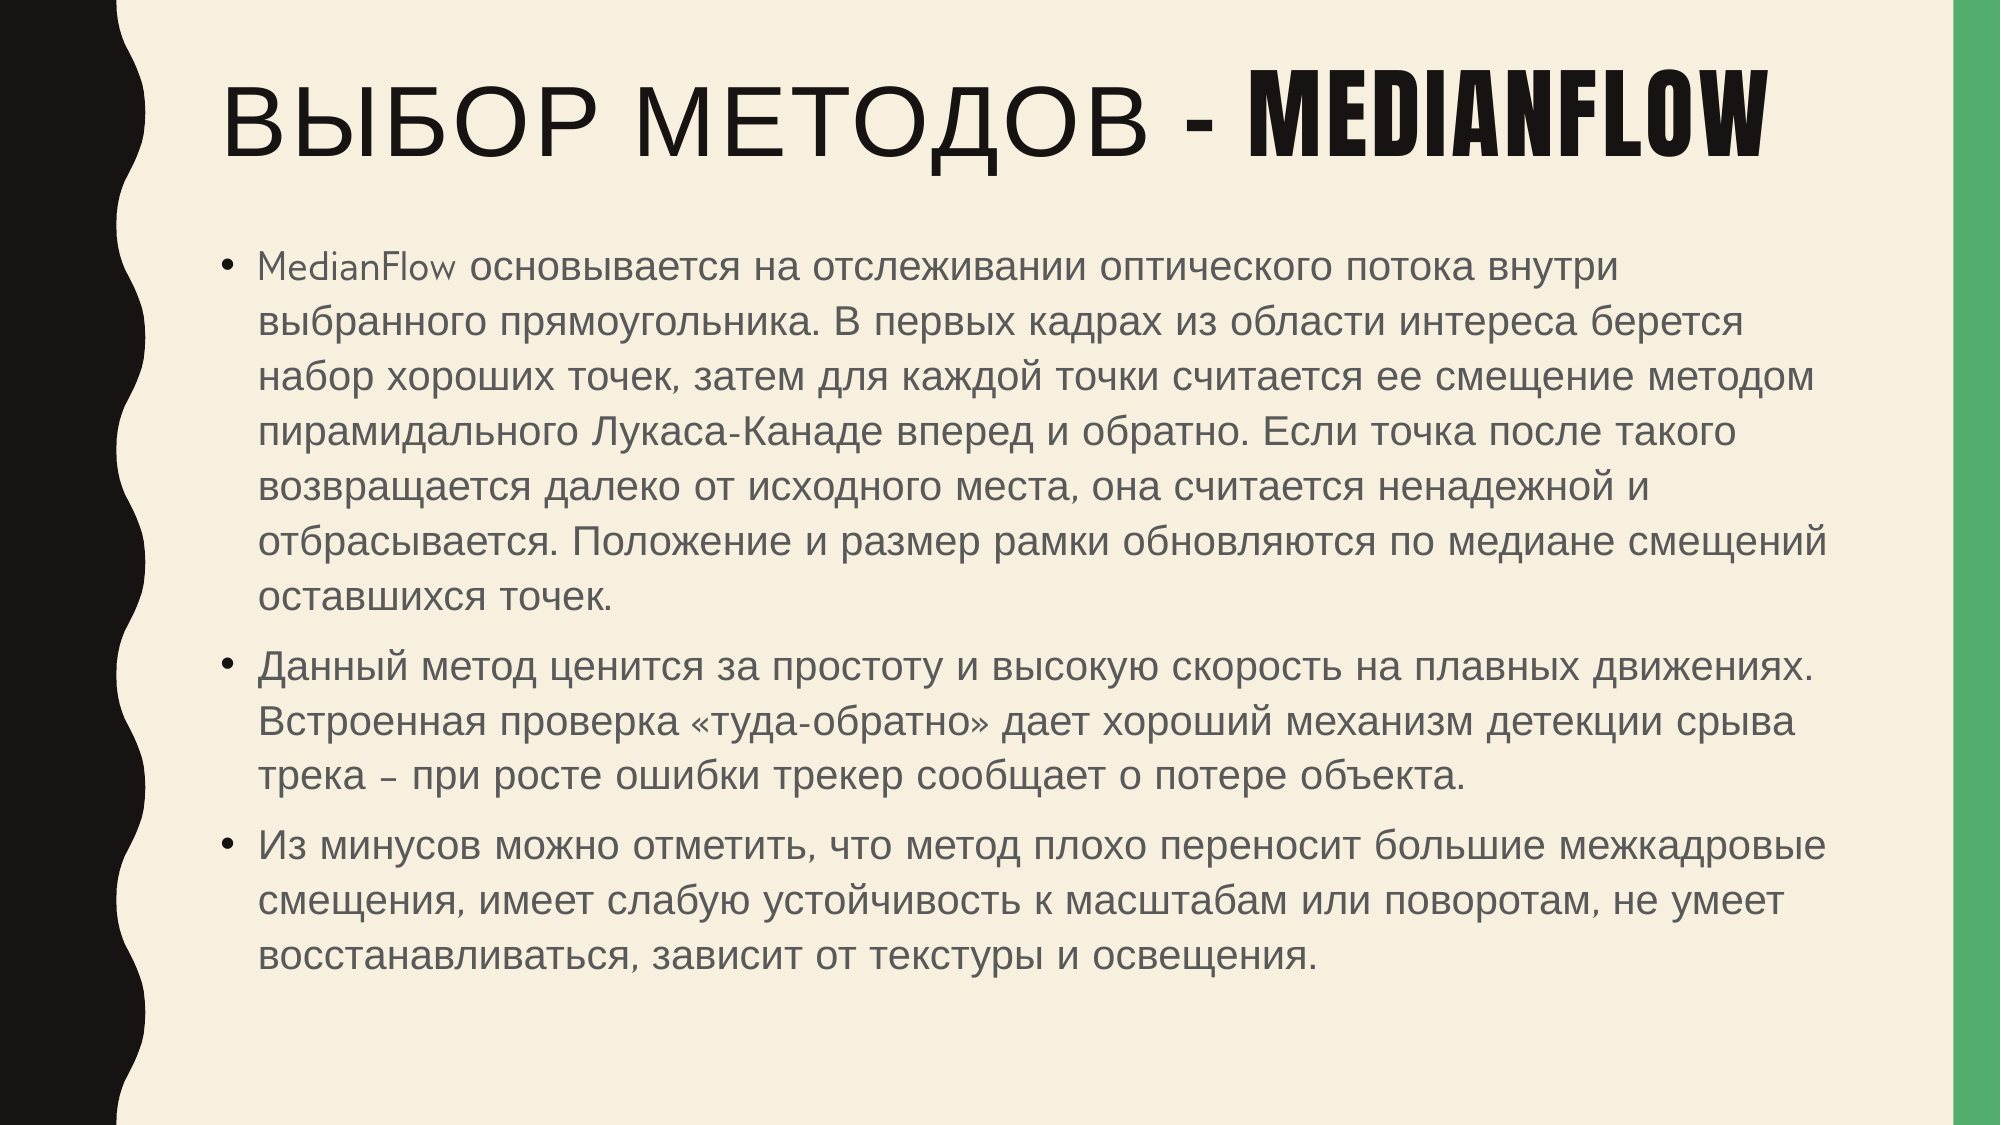

# Выбор методов - MedianFlow
MedianFlow основывается на отслеживании оптического потока внутри выбранного прямоугольника. В первых кадрах из области интереса берется набор хороших точек, затем для каждой точки считается ее смещение методом пирамидального Лукаса-Канаде вперед и обратно. Если точка после такого возвращается далеко от исходного места, она считается ненадежной и отбрасывается. Положение и размер рамки обновляются по медиане смещений оставшихся точек.
Данный метод ценится за простоту и высокую скорость на плавных движениях. Встроенная проверка «туда-обратно» дает хороший механизм детекции срыва трека – при росте ошибки трекер сообщает о потере объекта.
Из минусов можно отметить, что метод плохо переносит большие межкадровые смещения, имеет слабую устойчивость к масштабам или поворотам, не умеет восстанавливаться, зависит от текстуры и освещения.